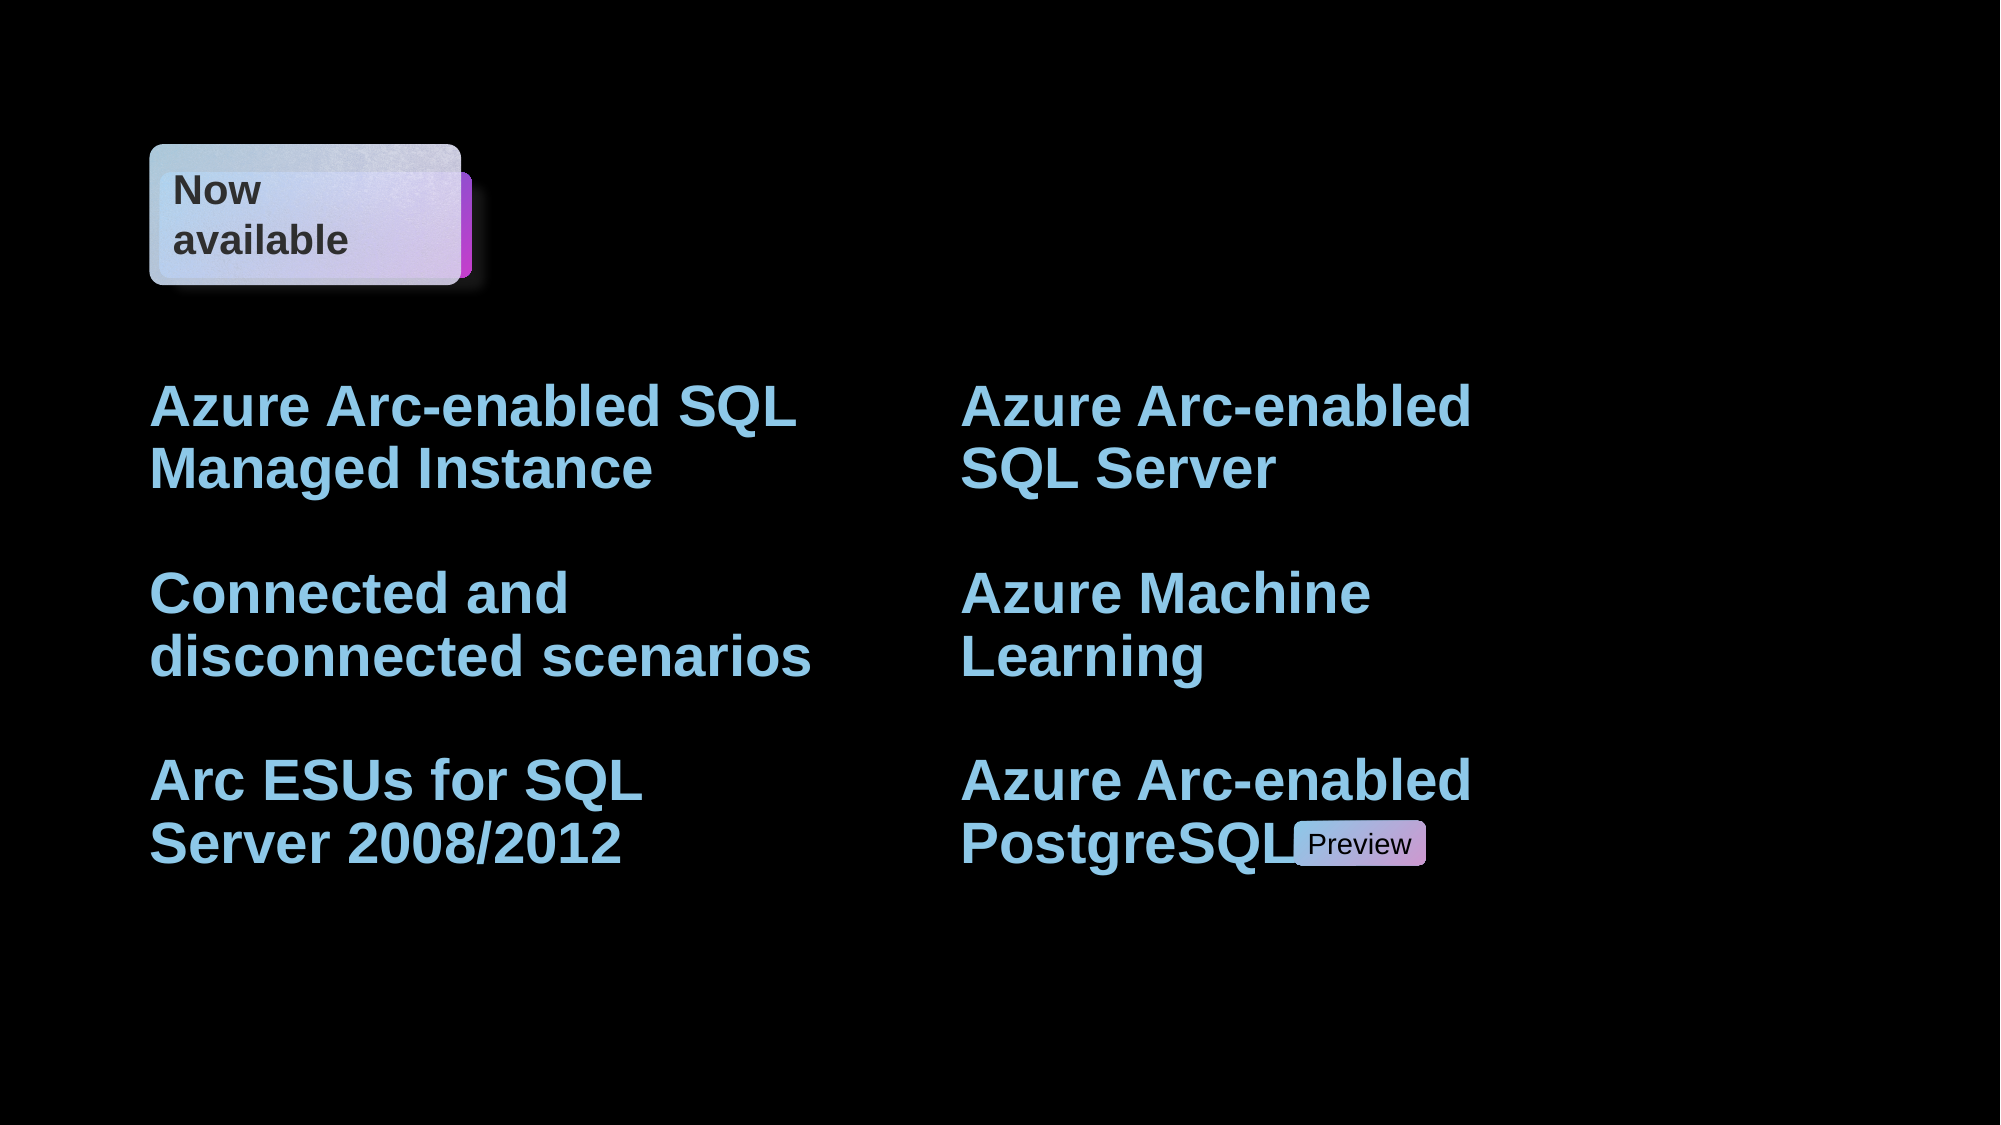

# Product page
Now available

Azure Arc-enabled SQL Managed Instance
Azure Arc-enabled           SQL Server
Connected and disconnected scenarios
Azure Machine Learning
Arc ESUs for SQL Server 2008/2012
Azure Arc-enabled PostgreSQL
Preview